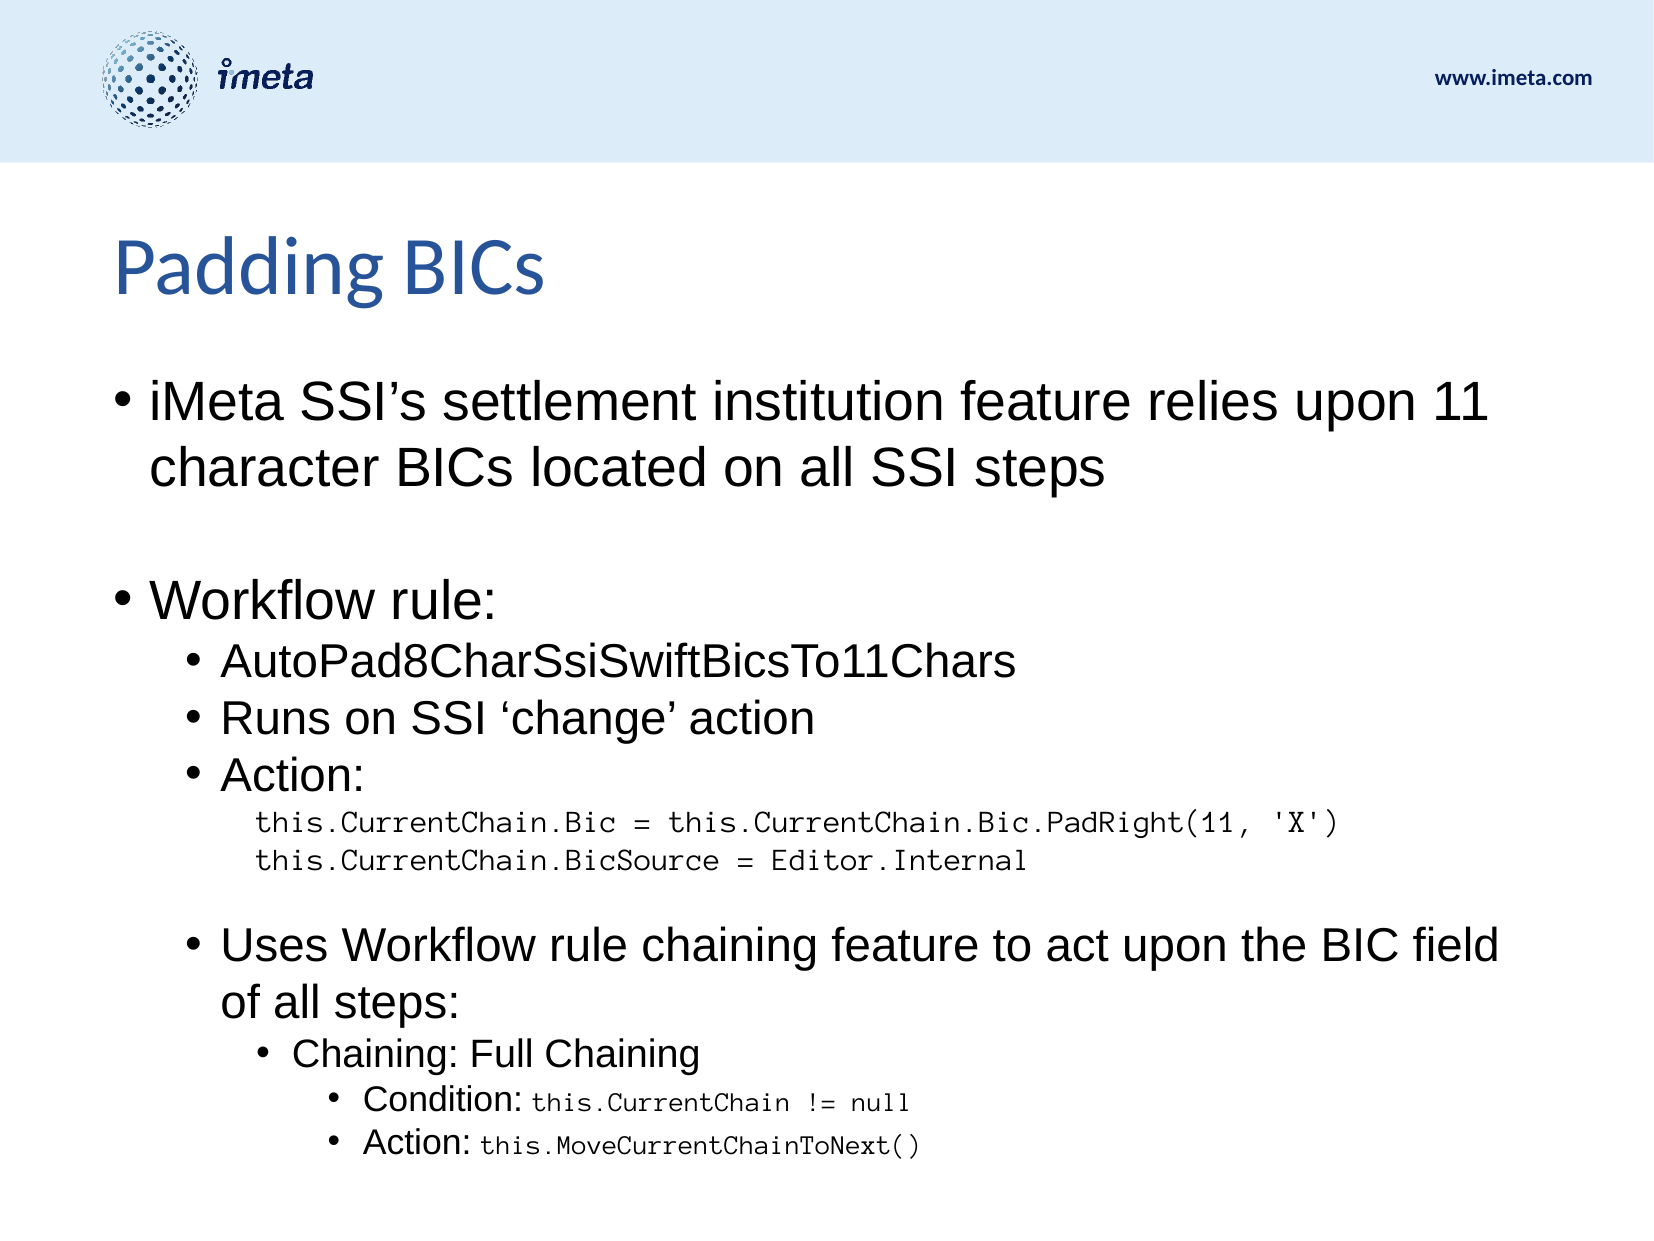

# Padding BICs
iMeta SSI’s settlement institution feature relies upon 11 character BICs located on all SSI steps

Workflow rule:
AutoPad8CharSsiSwiftBicsTo11Chars
Runs on SSI ‘change’ action
Action:
	this.CurrentChain.Bic = this.CurrentChain.Bic.PadRight(11, 'X')
	this.CurrentChain.BicSource = Editor.Internal

Uses Workflow rule chaining feature to act upon the BIC field of all steps:
Chaining: Full Chaining
Condition: this.CurrentChain != null
Action: this.MoveCurrentChainToNext()